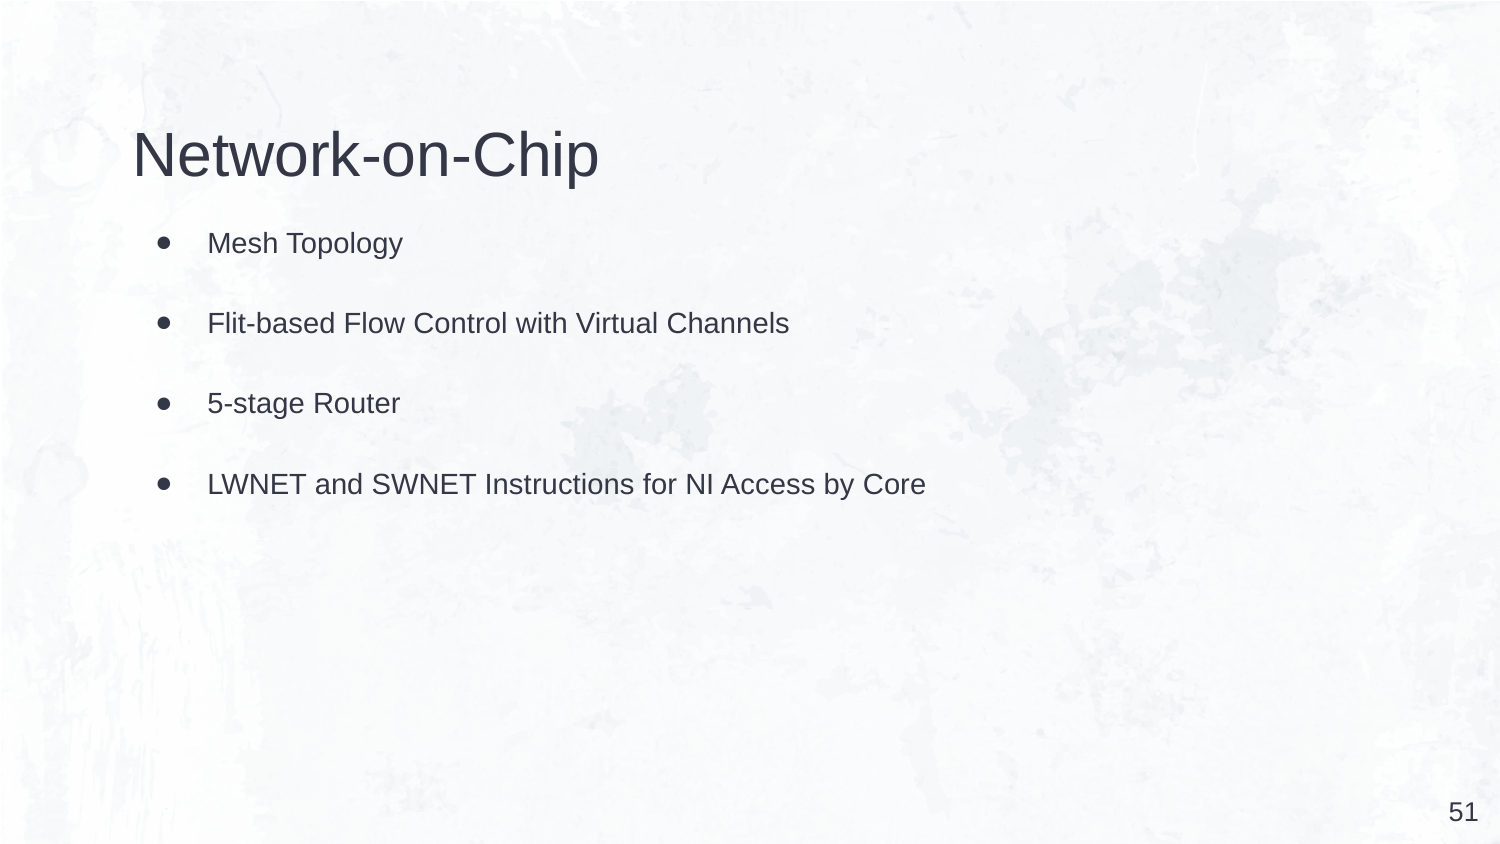

# Network-on-Chip
Mesh Topology

Flit-based Flow Control with Virtual Channels

5-stage Router

LWNET and SWNET Instructions for NI Access by Core
51